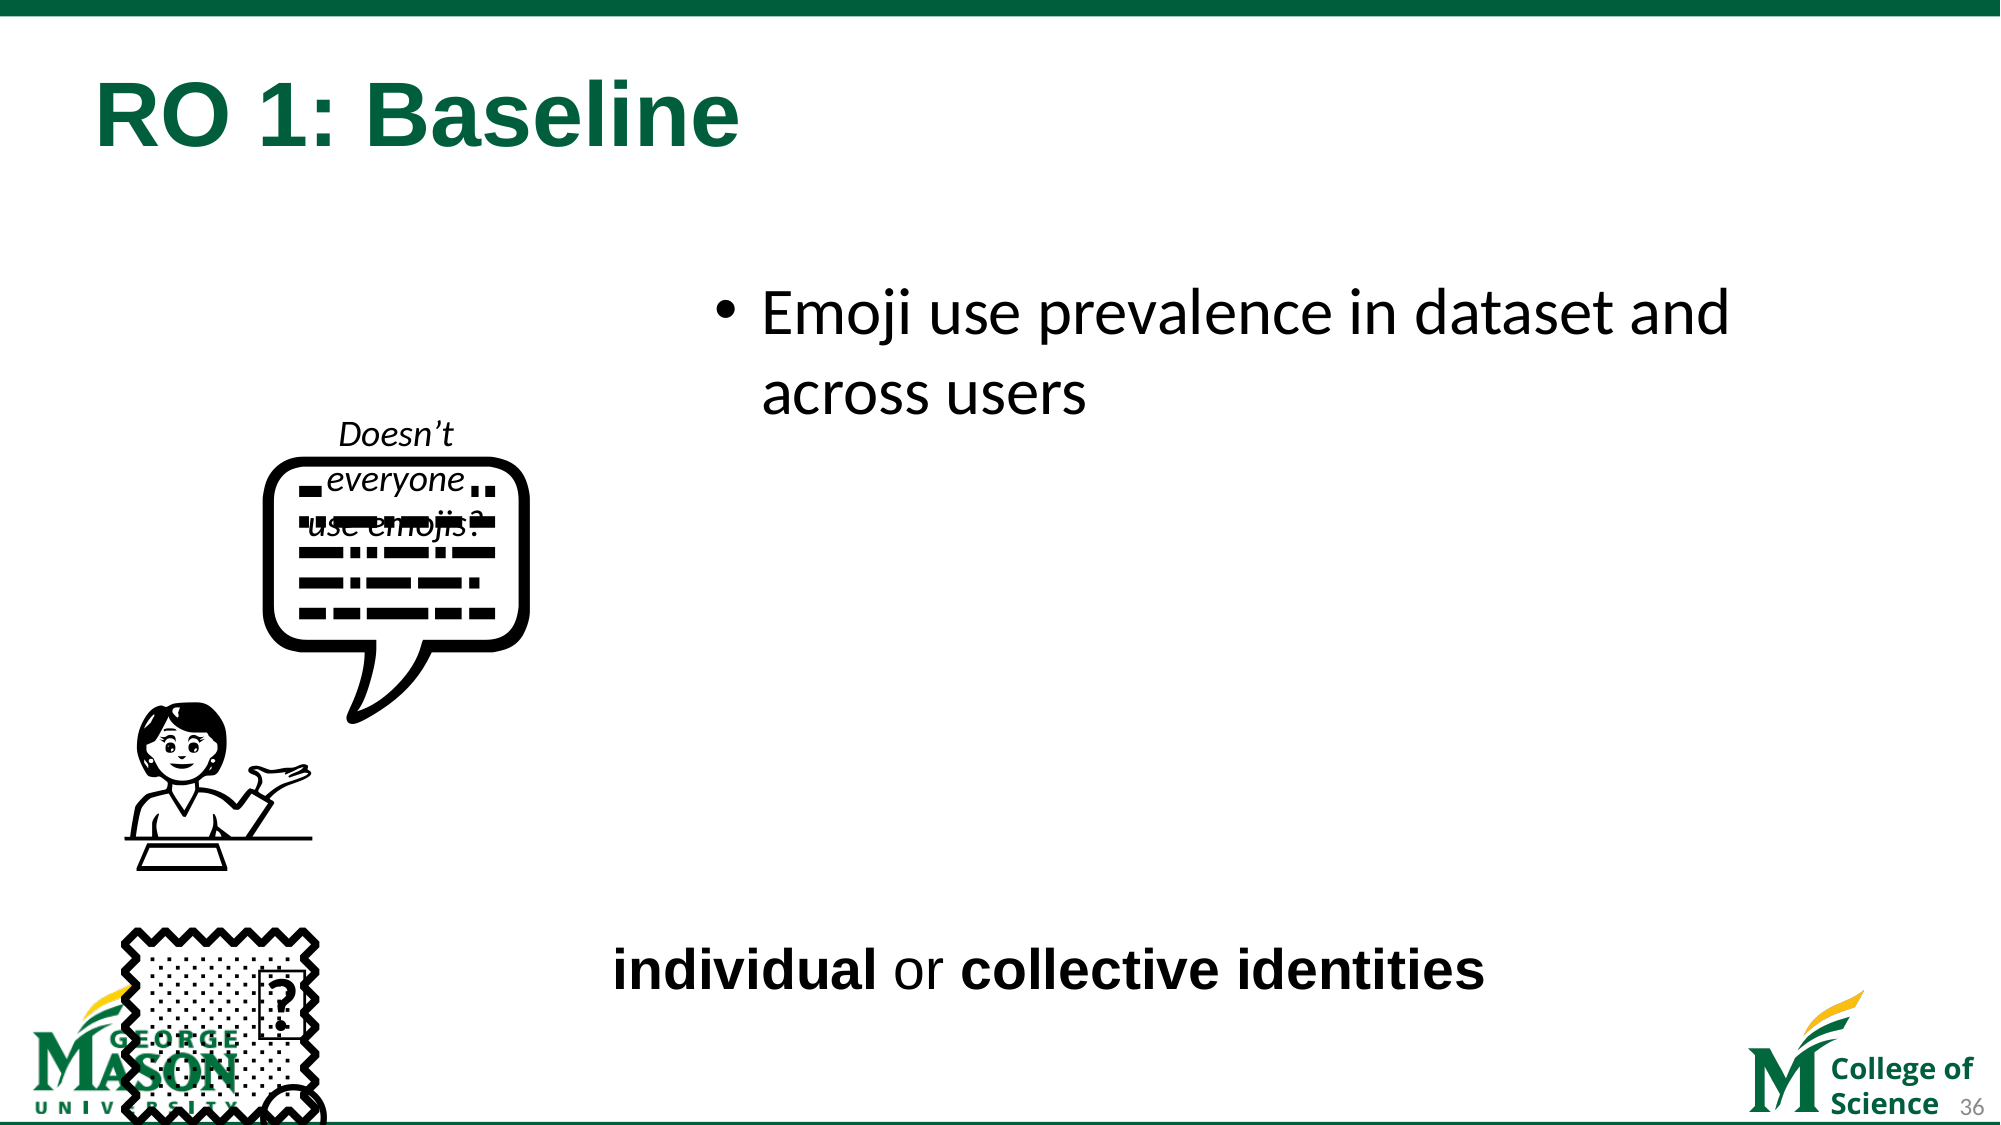

# RO 1: Baseline

formation of a baseline of emoji use in a social media data

develop a framework to enable comparison of emoji use and structure in documents

identify communication patterns and emojis related to particular events and types of places

identify and describe emoji use relating to individual or collective identities
📊
Emoji use prevalence in dataset and across users

💬
Doesn’t everyone use emojis?
👍🏽
🔺
📕

📆 🌍
💁🏻‍♀️
👯‍♀️
36